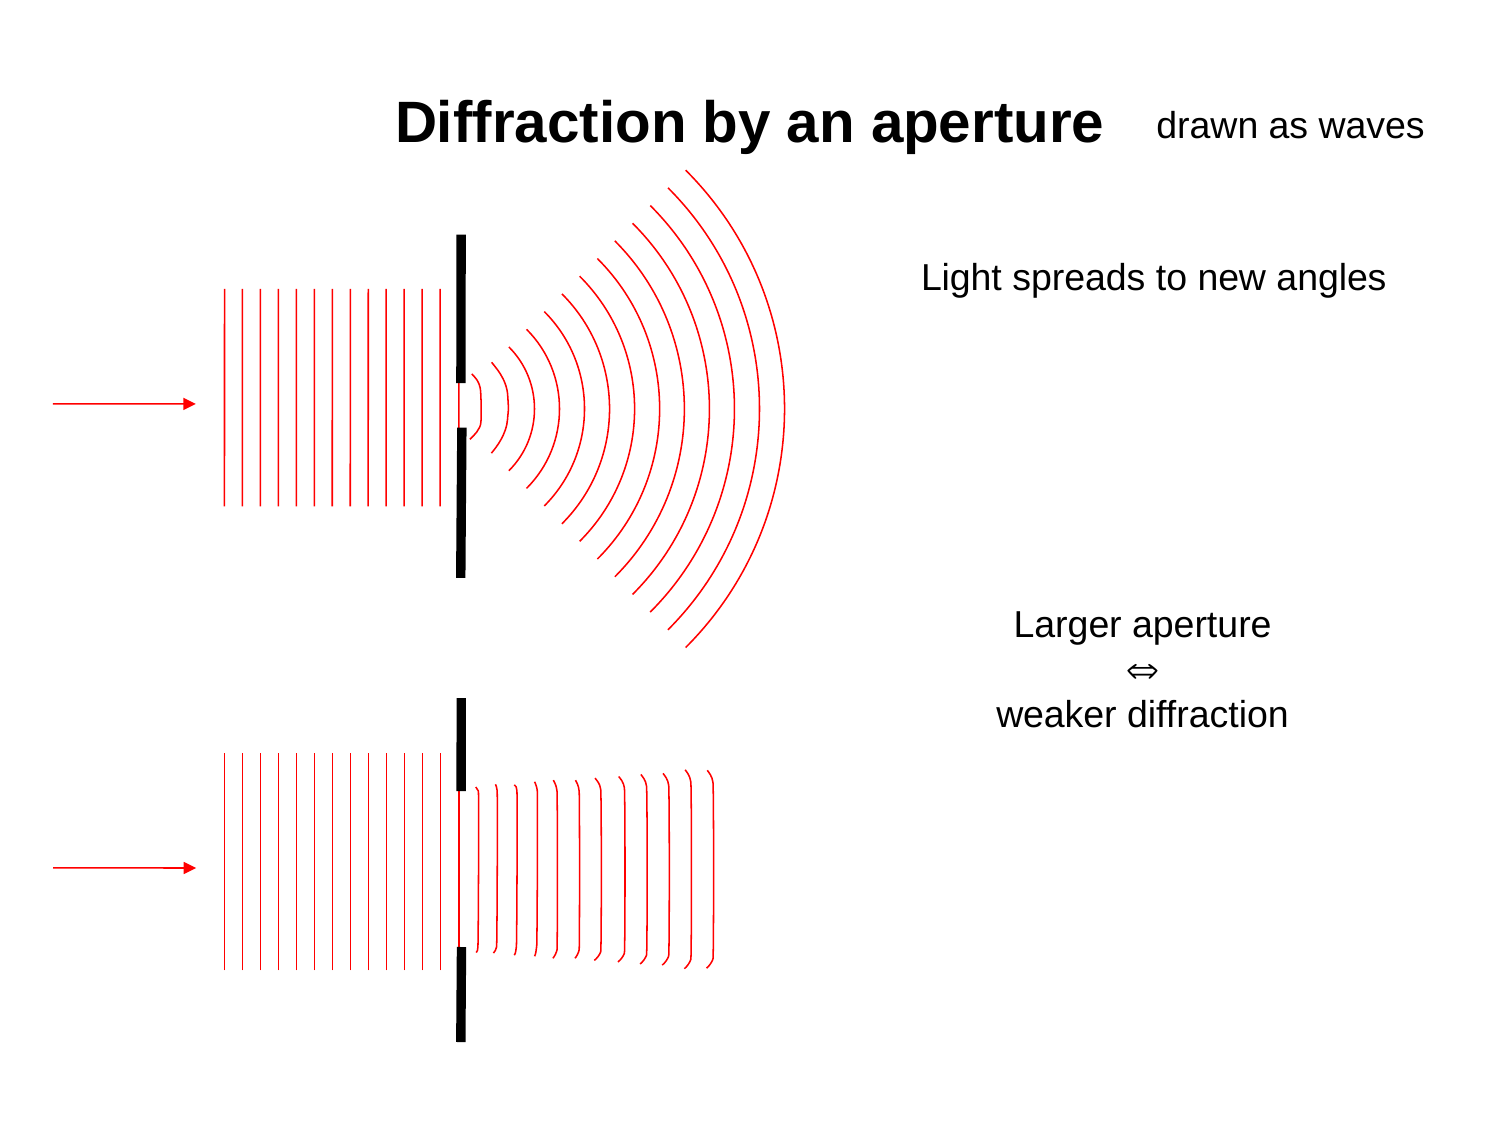

# Diffraction by an aperture
drawn as waves

Light spreads to new angles
Larger aperture
⇔
weaker diffraction